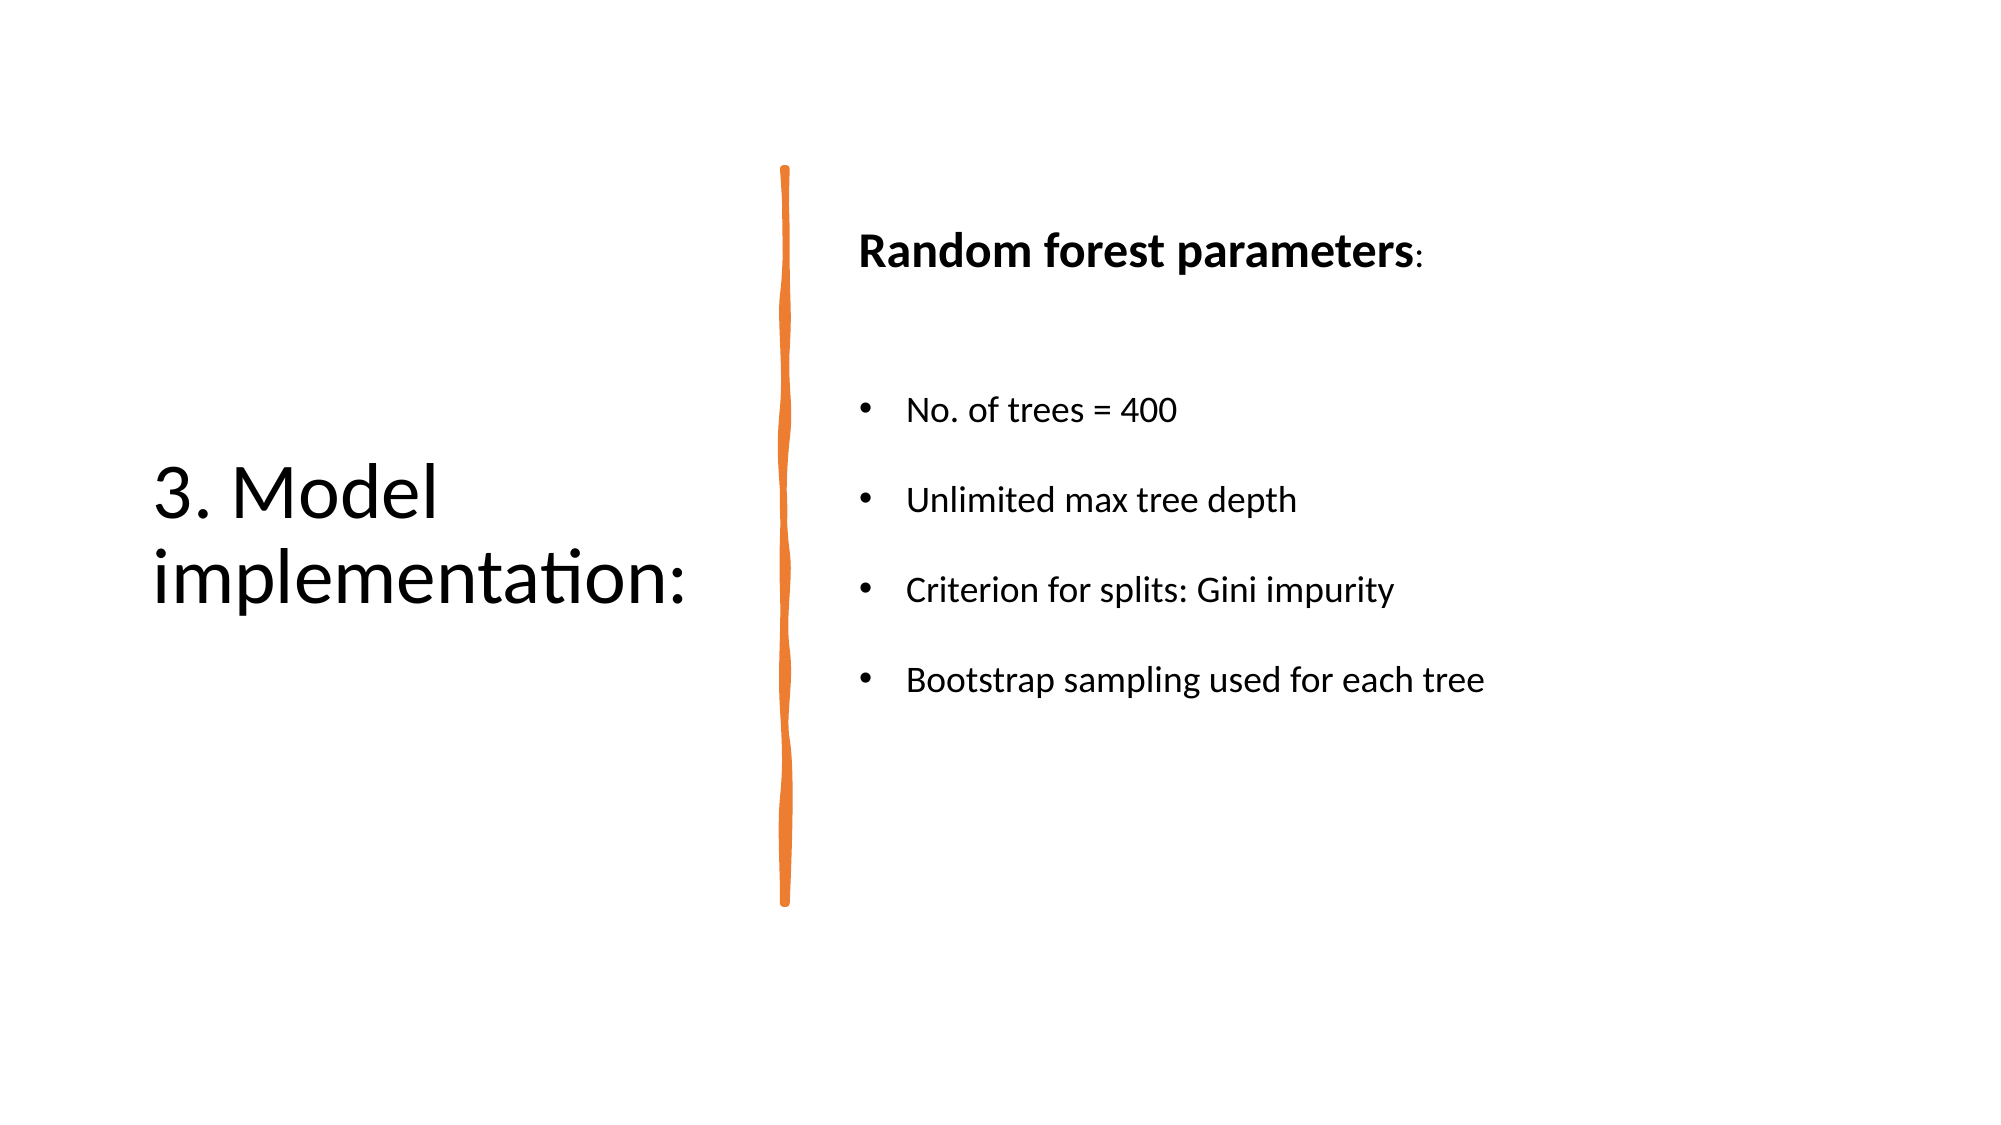

# 3. Model implementation:
Random forest parameters:
No. of trees = 400
Unlimited max tree depth
Criterion for splits: Gini impurity
Bootstrap sampling used for each tree